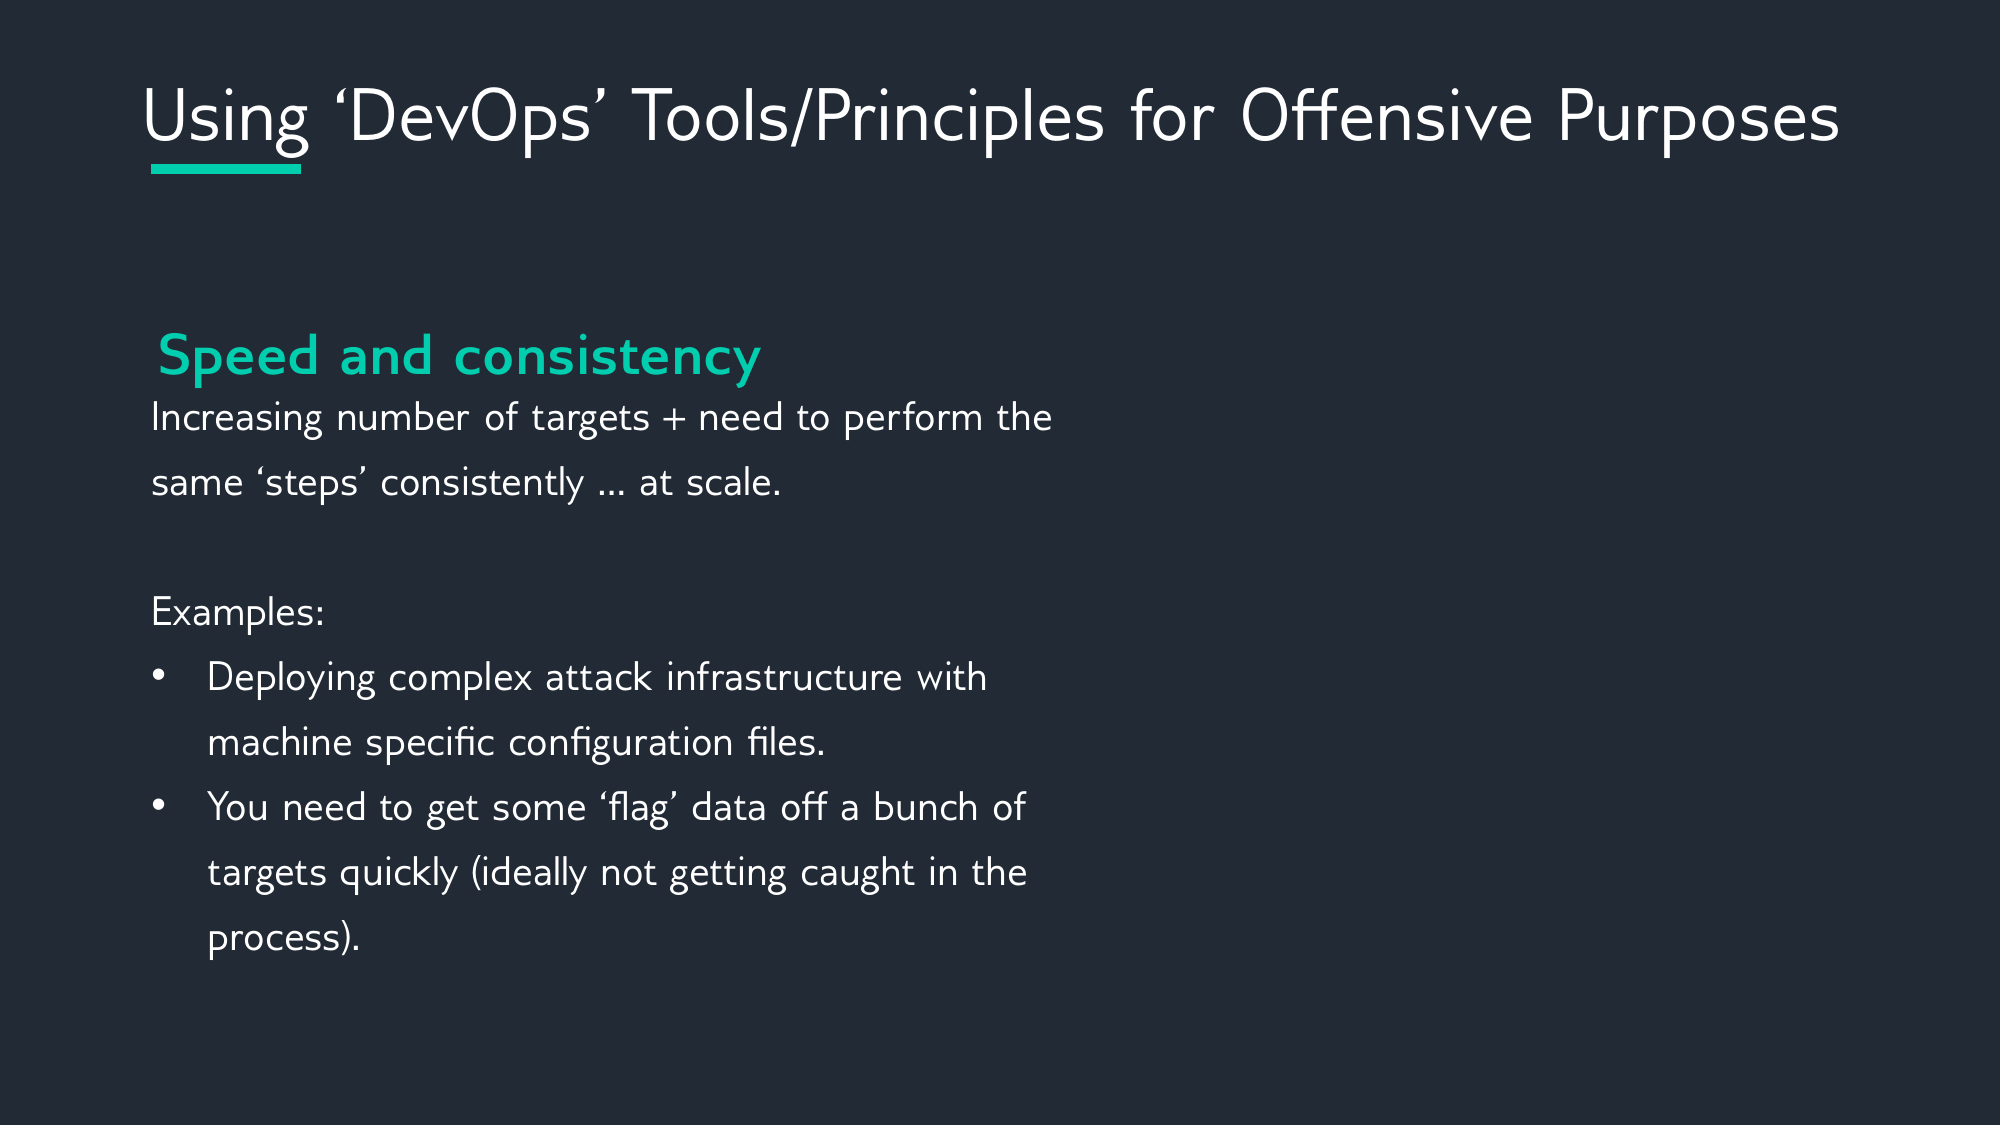

Using ‘DevOps’ Tools/Principles for Offensive Purposes
Speed and consistency
Increasing number of targets + need to perform the same ‘steps’ consistently … at scale.

Examples:
Deploying complex attack infrastructure with machine specific configuration files.
You need to get some ‘flag’ data off a bunch of targets quickly (ideally not getting caught in the process).